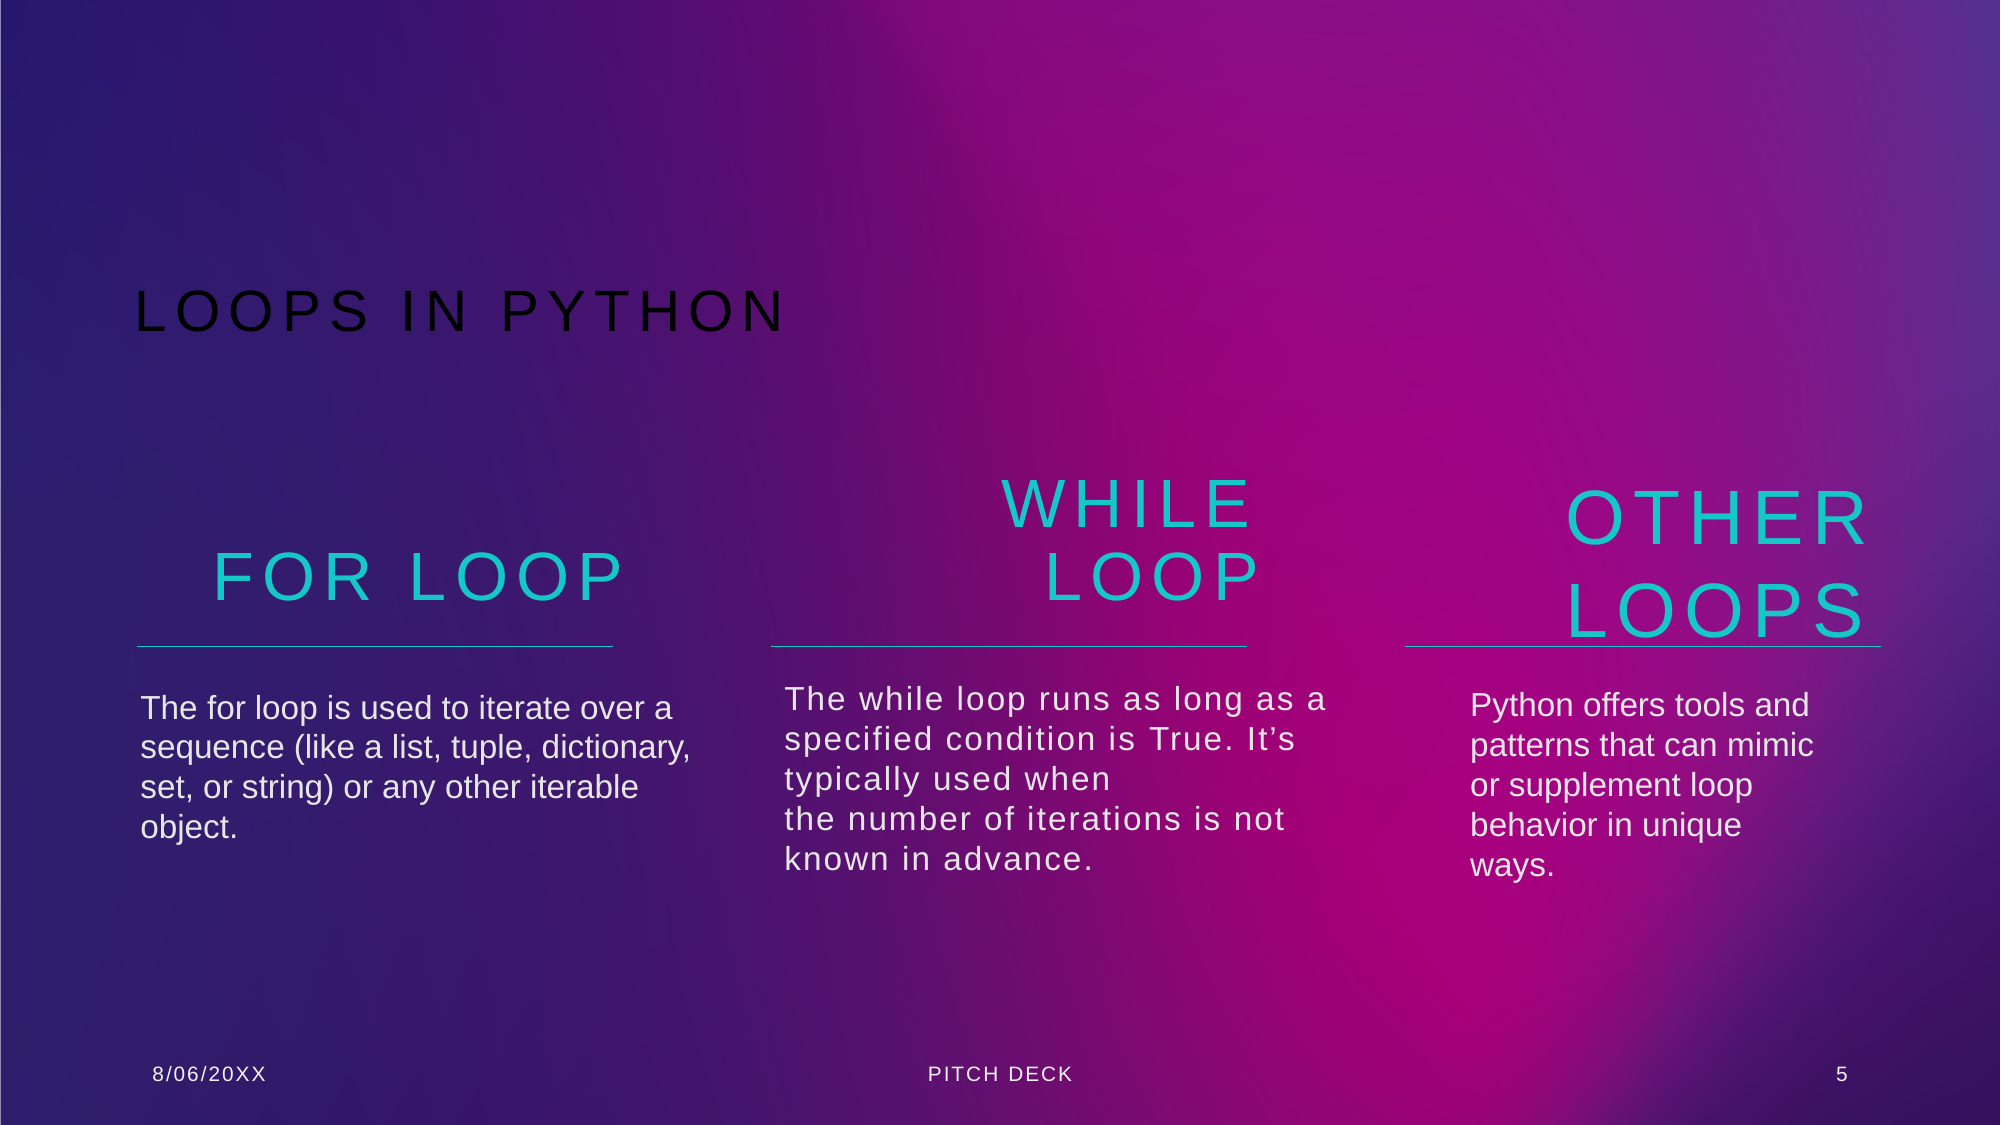

# Loops in python
Other loops
For loop
While loop

The while loop runs as long as a
specified condition is True. It’s typically used when
the number of iterations is not
known in advance.

The for loop is used to iterate over a sequence (like a list, tuple, dictionary, set, or string) or any other iterable object.

Python offers tools and patterns that can mimic or supplement loop behavior in unique ways.
8/06/20XX
PITCH DECK
5